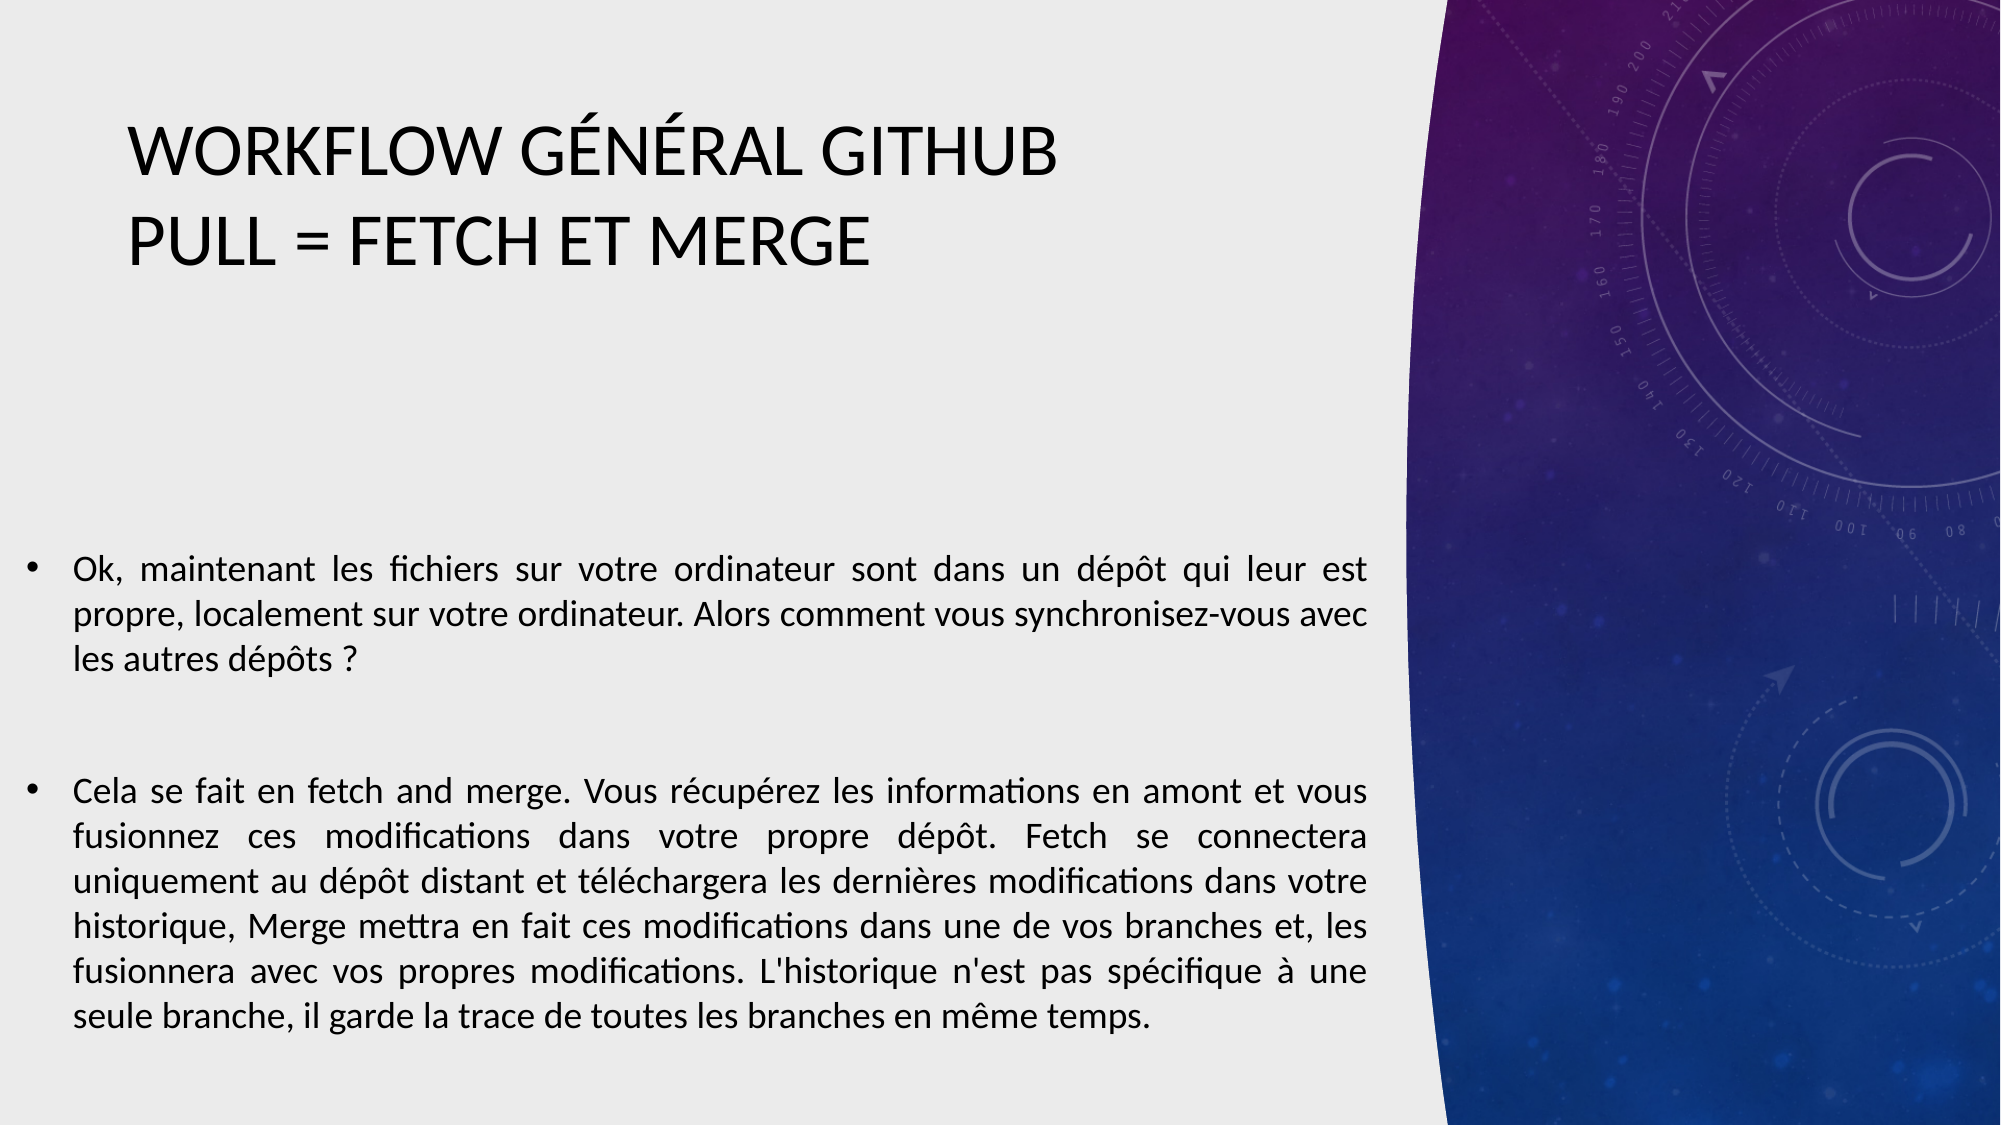

# WorkFlow général GITHUB PULL = FETCH et MERGE
Ok, maintenant les fichiers sur votre ordinateur sont dans un dépôt qui leur est propre, localement sur votre ordinateur. Alors comment vous synchronisez-vous avec les autres dépôts ?

Cela se fait en fetch and merge. Vous récupérez les informations en amont et vous fusionnez ces modifications dans votre propre dépôt. Fetch se connectera uniquement au dépôt distant et téléchargera les dernières modifications dans votre historique, Merge mettra en fait ces modifications dans une de vos branches et, les fusionnera avec vos propres modifications. L'historique n'est pas spécifique à une seule branche, il garde la trace de toutes les branches en même temps.